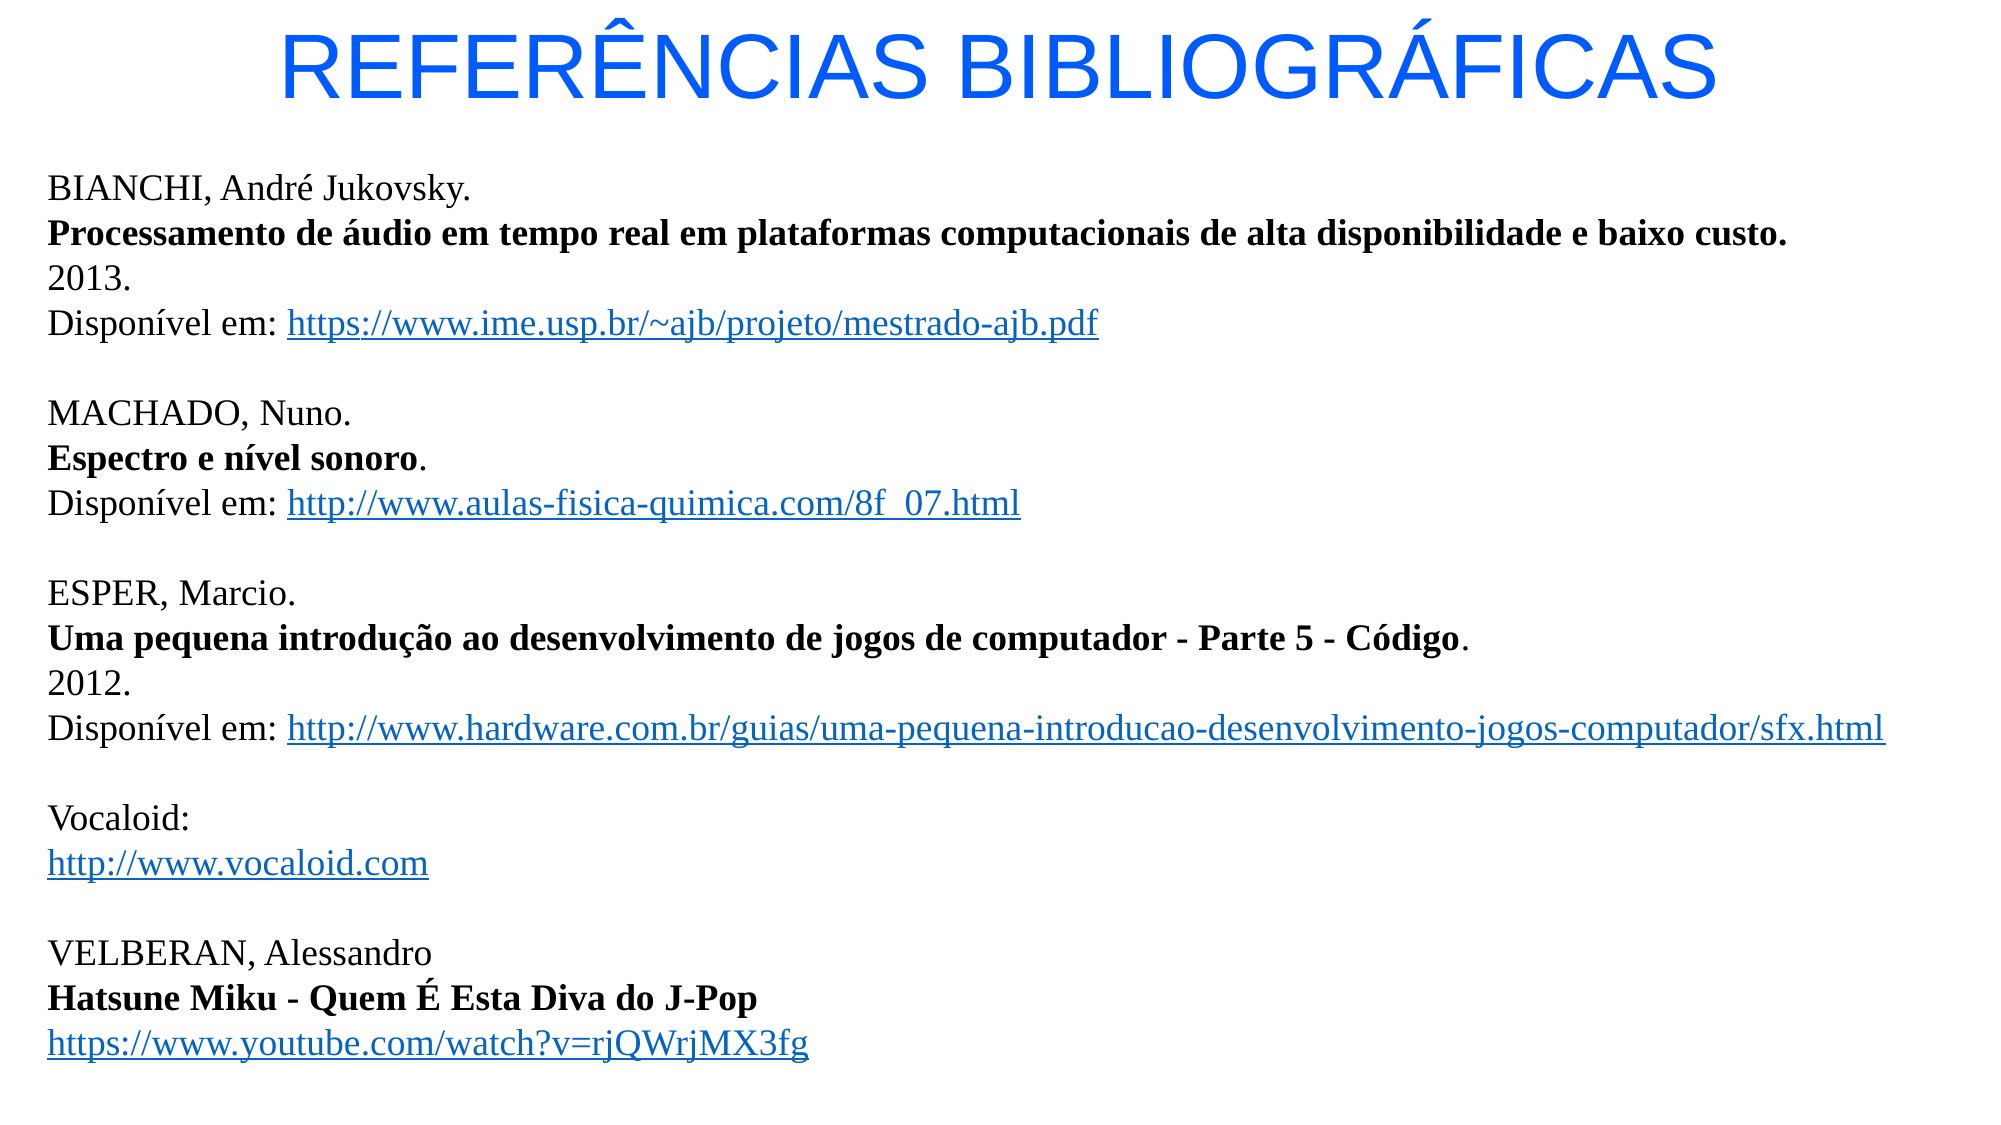

REFERÊNCIAS BIBLIOGRÁFICAS
BIANCHI, André Jukovsky. 
Processamento de áudio em tempo real em plataformas computacionais de alta disponibilidade e baixo custo. 
2013.
Disponível em: https://www.ime.usp.br/~ajb/projeto/mestrado-ajb.pdf

MACHADO, Nuno. 
Espectro e nível sonoro. 
Disponível em: http://www.aulas-fisica-quimica.com/8f_07.html
ESPER, Marcio.
Uma pequena introdução ao desenvolvimento de jogos de computador - Parte 5 - Código.
2012.
Disponível em: http://www.hardware.com.br/guias/uma-pequena-introducao-desenvolvimento-jogos-computador/sfx.html

Vocaloid:
http://www.vocaloid.com

VELBERAN, Alessandro
Hatsune Miku - Quem É Esta Diva do J-Pop
https://www.youtube.com/watch?v=rjQWrjMX3fg